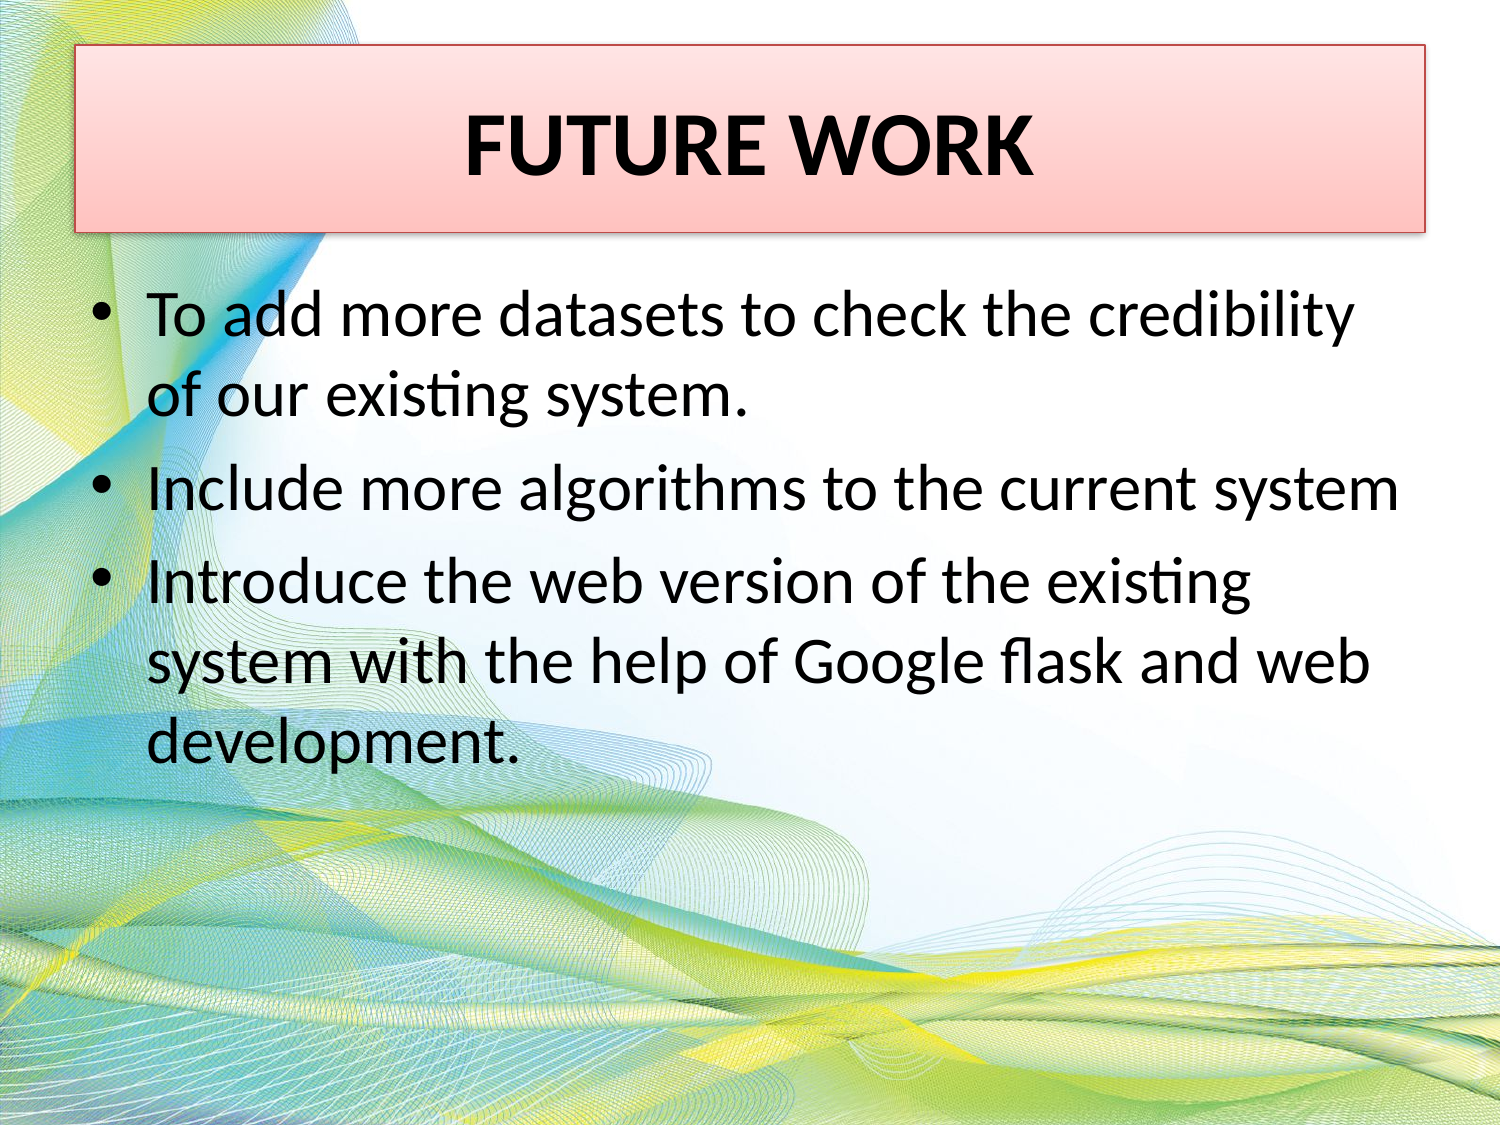

# FUTURE WORK
To add more datasets to check the credibility of our existing system.
Include more algorithms to the current system
Introduce the web version of the existing system with the help of Google flask and web development.